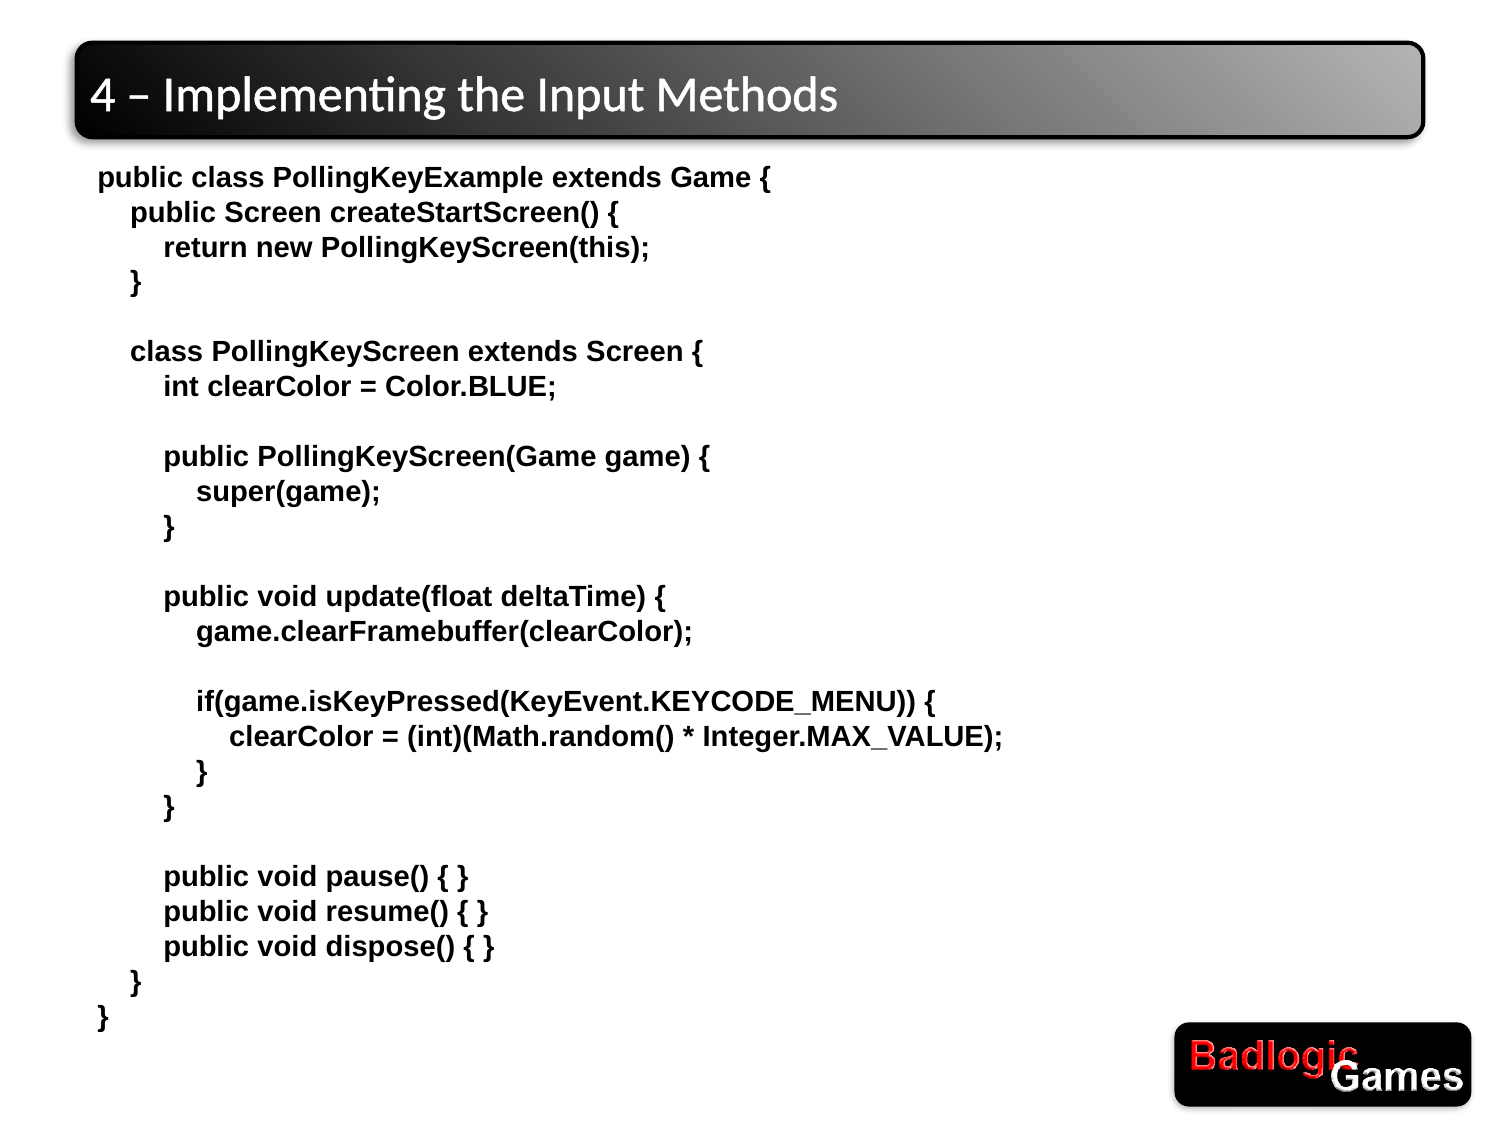

# 4 – Implementing the Input Methods
public class PollingKeyExample extends Game {
    public Screen createStartScreen() {
        return new PollingKeyScreen(this);
    }

    class PollingKeyScreen extends Screen {
        int clearColor = Color.BLUE;

        public PollingKeyScreen(Game game) {
            super(game);
        }

        public void update(float deltaTime) {
            game.clearFramebuffer(clearColor);

            if(game.isKeyPressed(KeyEvent.KEYCODE_MENU)) {
                clearColor = (int)(Math.random() * Integer.MAX_VALUE);
            }
        }

        public void pause() { }
        public void resume() { }
        public void dispose() { }
    }
}